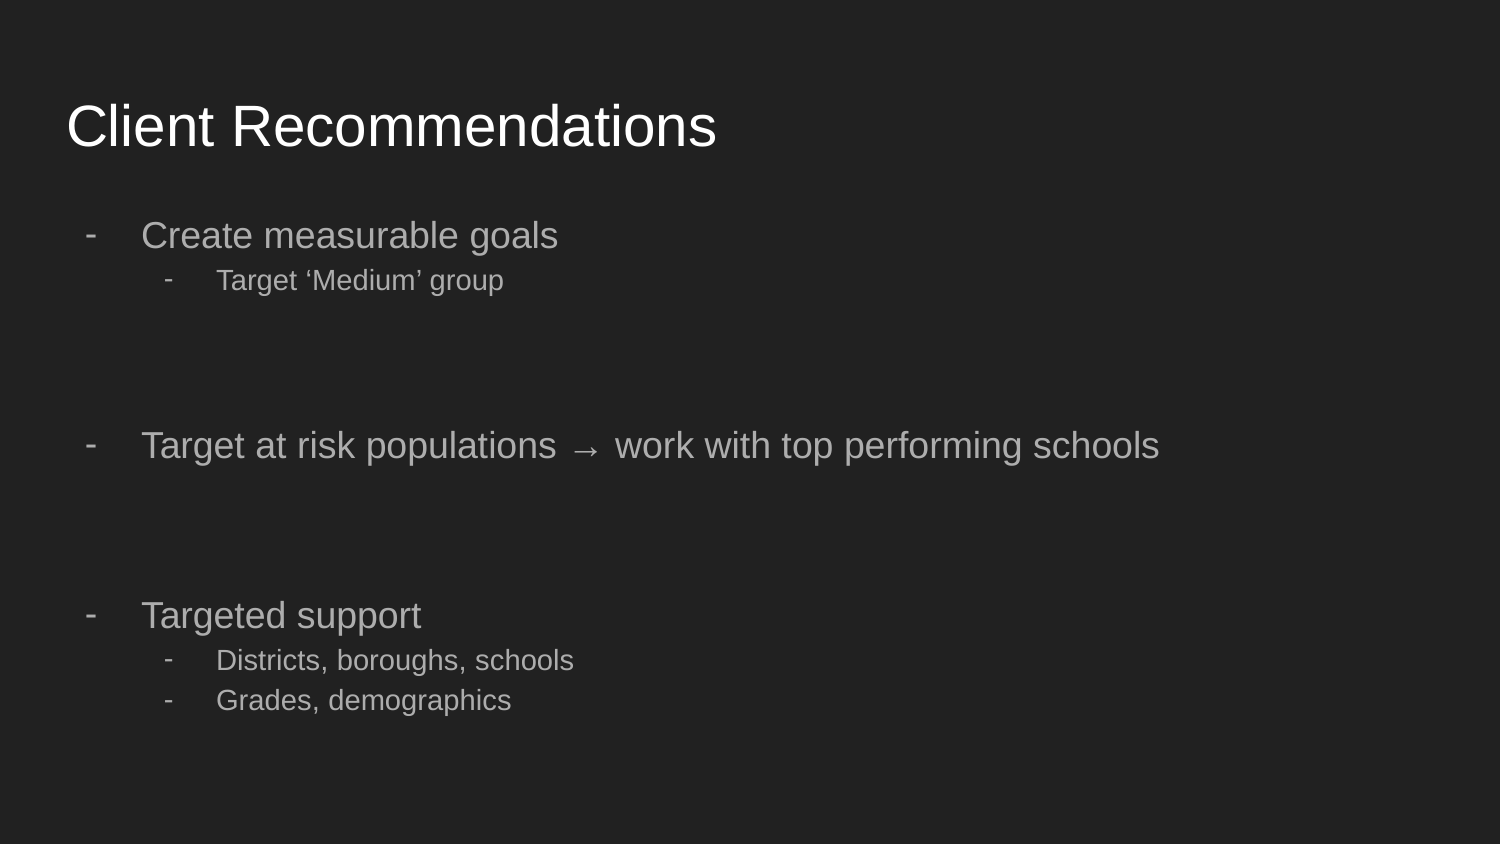

# Client Recommendations
Create measurable goals
Target ‘Medium’ group

Target at risk populations → work with top performing schools

Targeted support
Districts, boroughs, schools
Grades, demographics